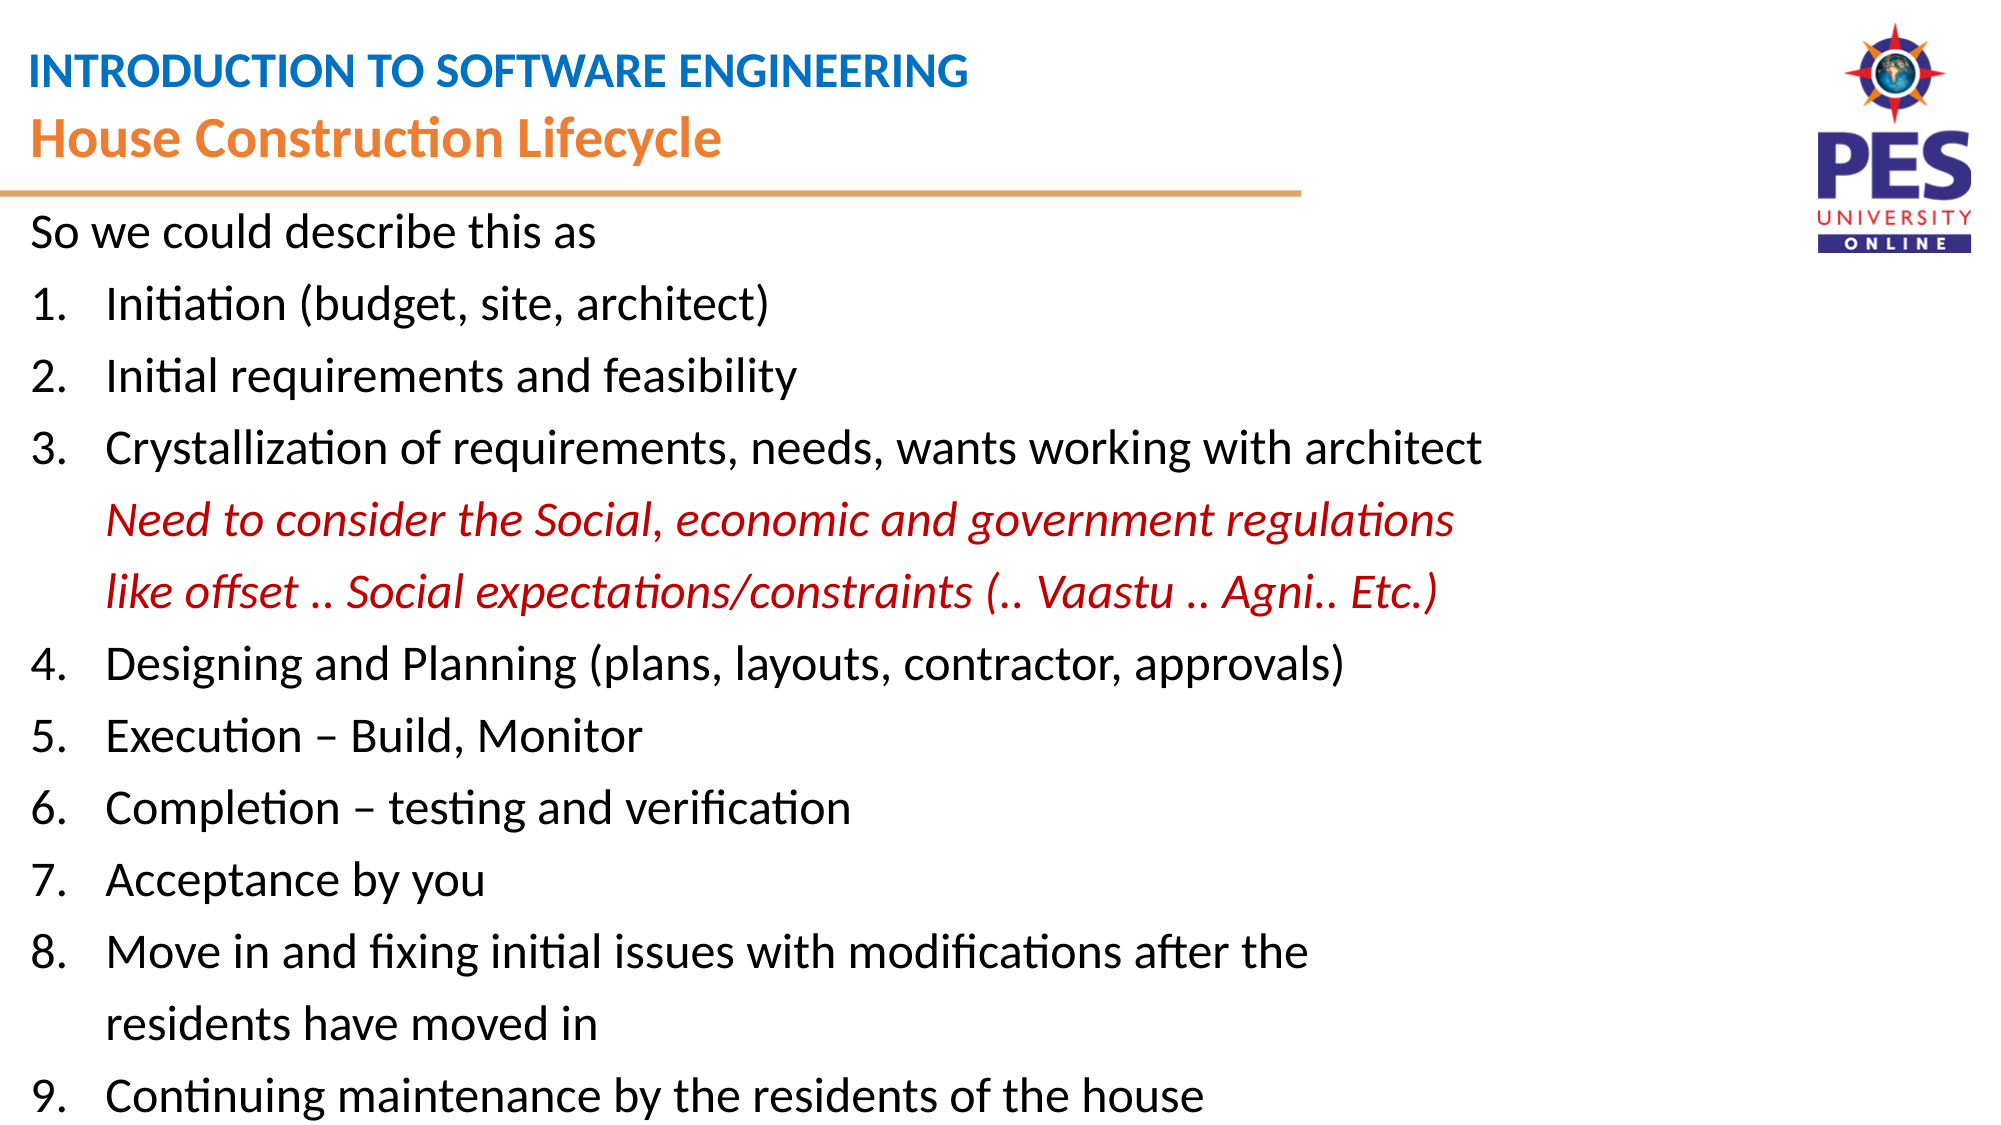

House Construction Lifecycle
So we could describe this as
Initiation (budget, site, architect)
Initial requirements and feasibility
Crystallization of requirements, needs, wants working with architect
Need to consider the Social, economic and government regulations like offset .. Social expectations/constraints (.. Vaastu .. Agni.. Etc.)
Designing and Planning (plans, layouts, contractor, approvals)
Execution – Build, Monitor
Completion – testing and verification
Acceptance by you
Move in and fixing initial issues with modifications after the residents have moved in
Continuing maintenance by the residents of the house